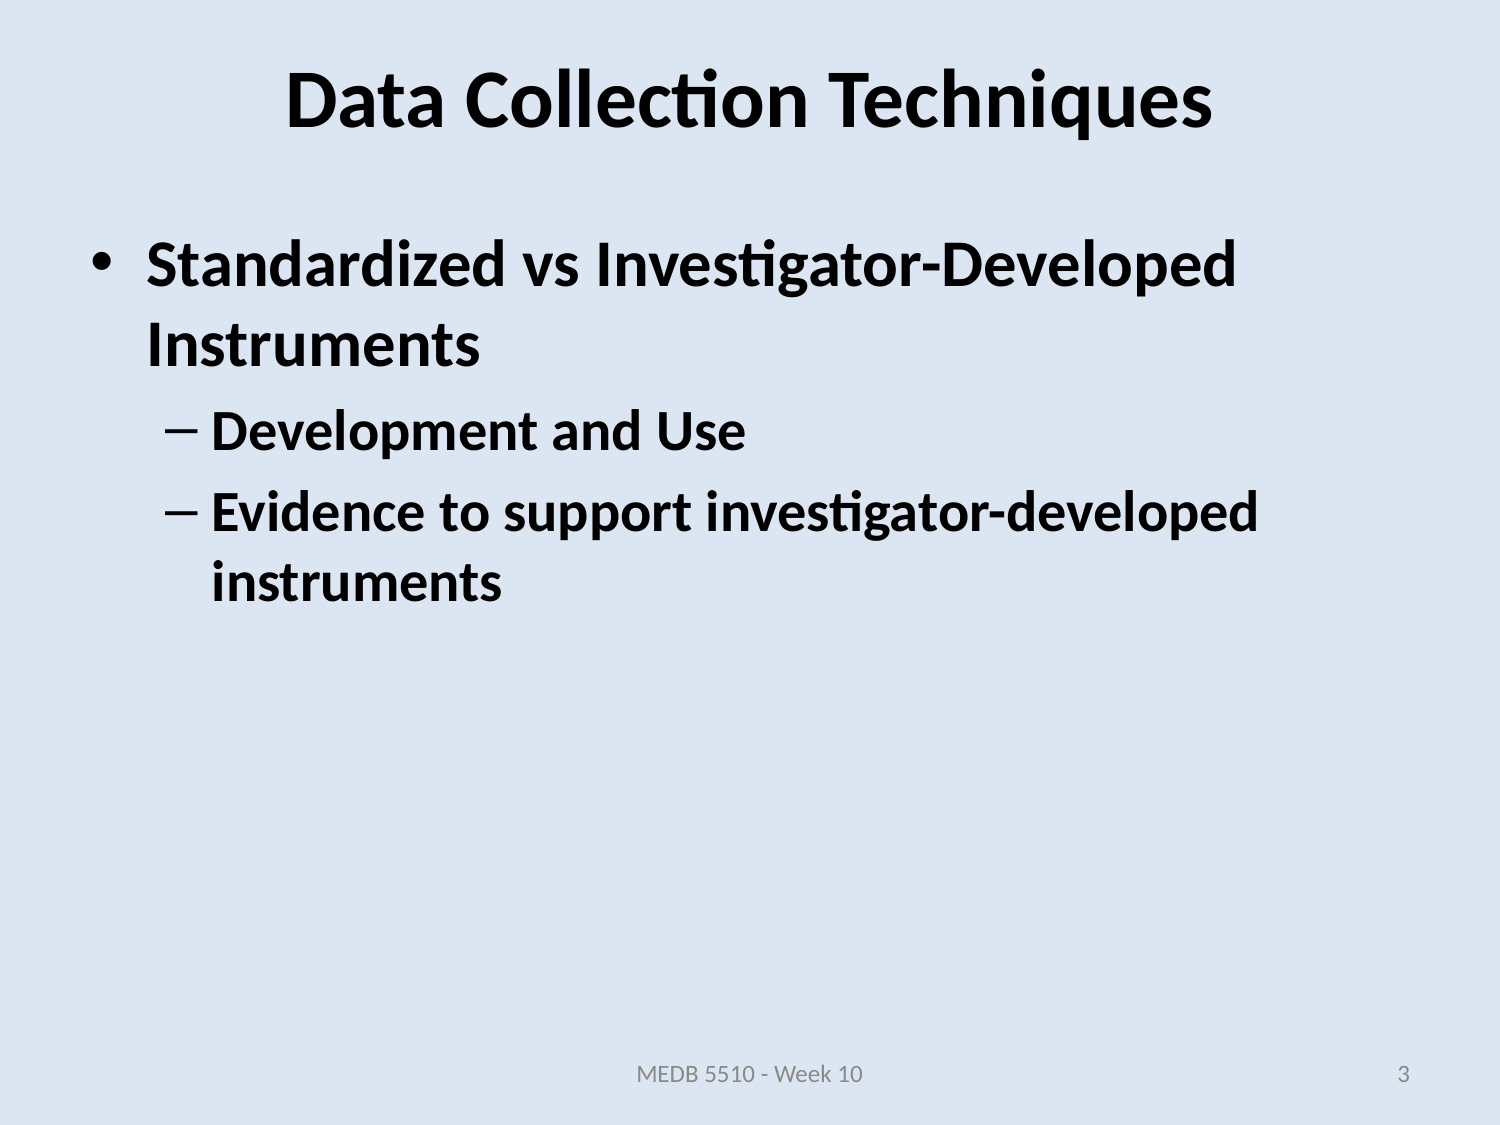

Data Collection Techniques
Standardized vs Investigator-Developed Instruments
Development and Use
Evidence to support investigator-developed instruments

MEDB 5510 - Week 10
3